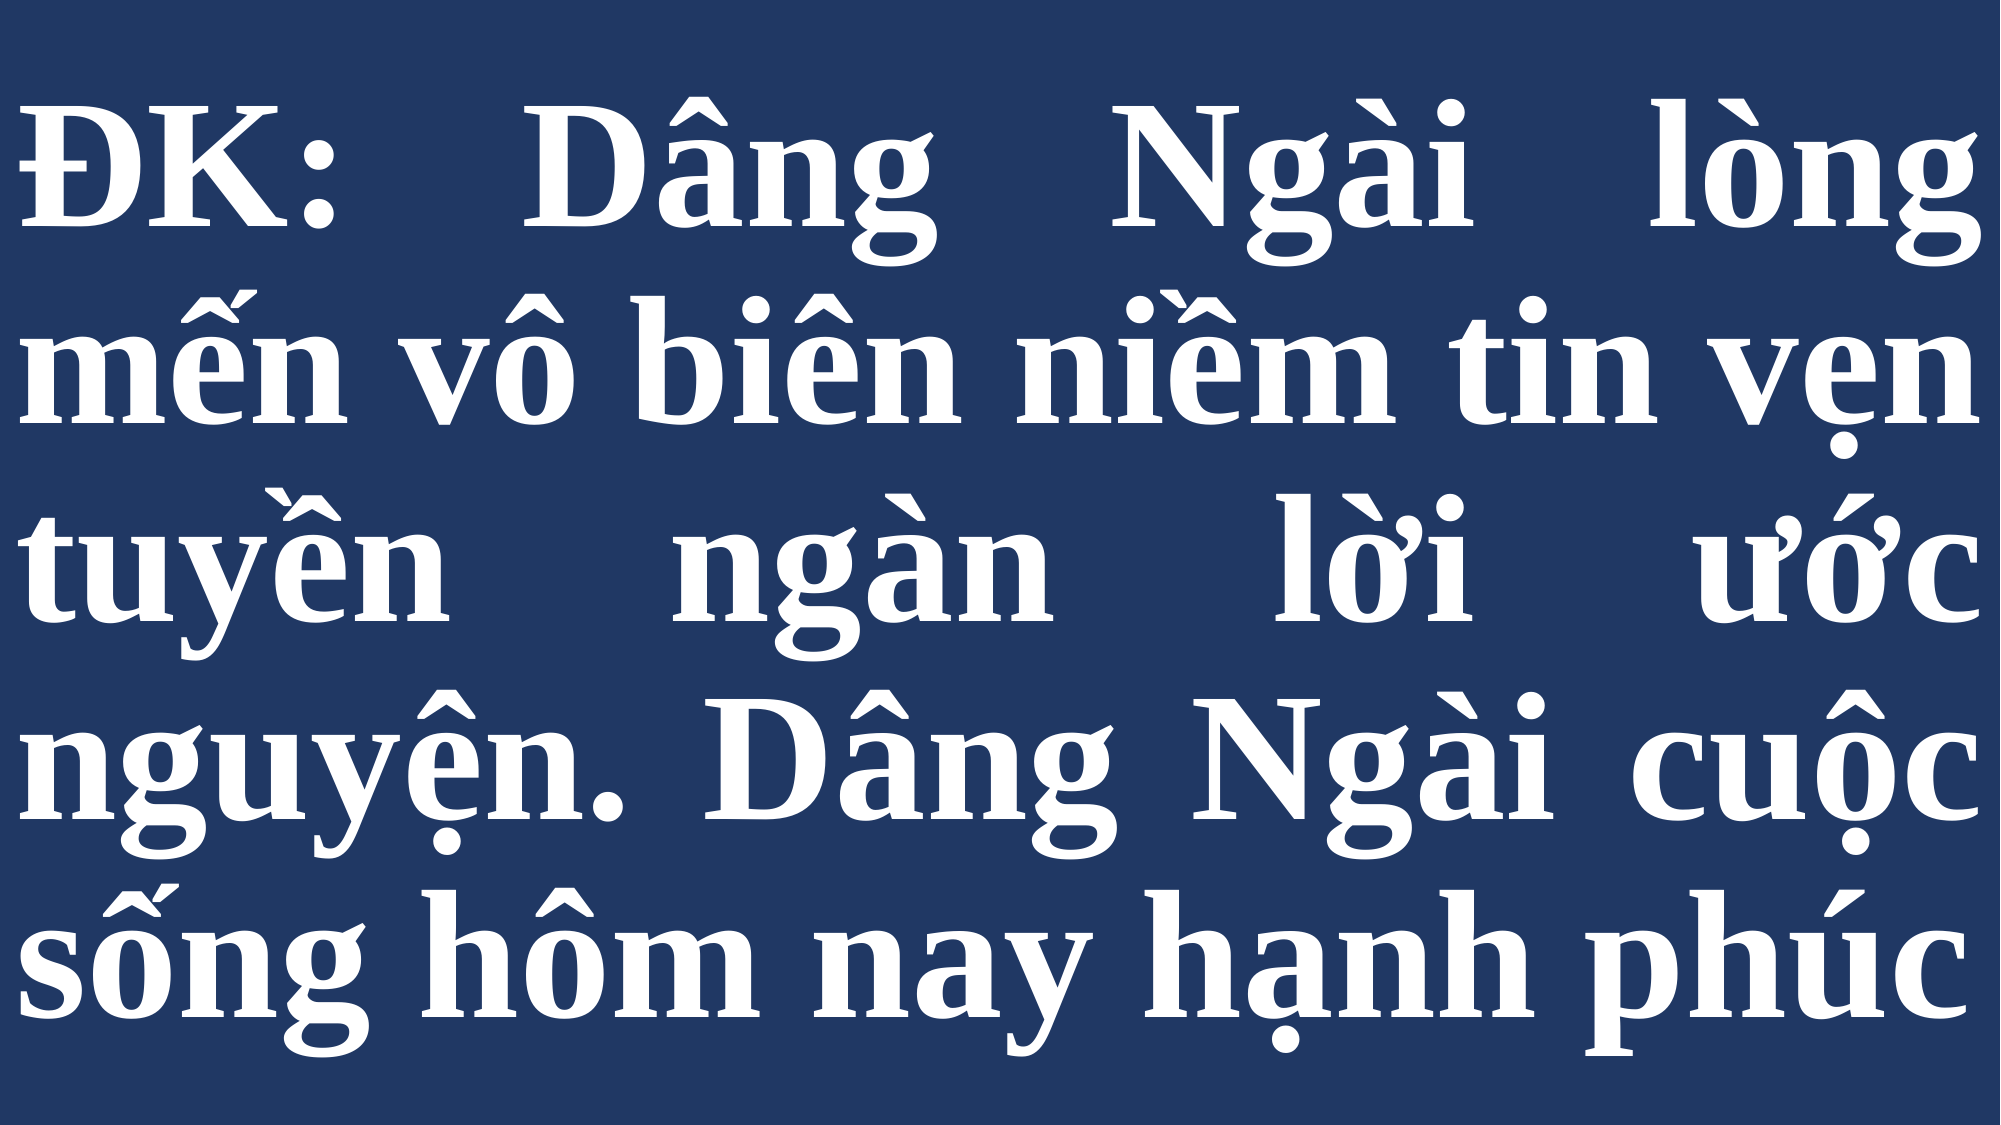

# ĐK: Dâng Ngài lòng mến vô biên niềm tin vẹn tuyền ngàn lời ước nguyện. Dâng Ngài cuộc sống hôm nay hạnh phúc